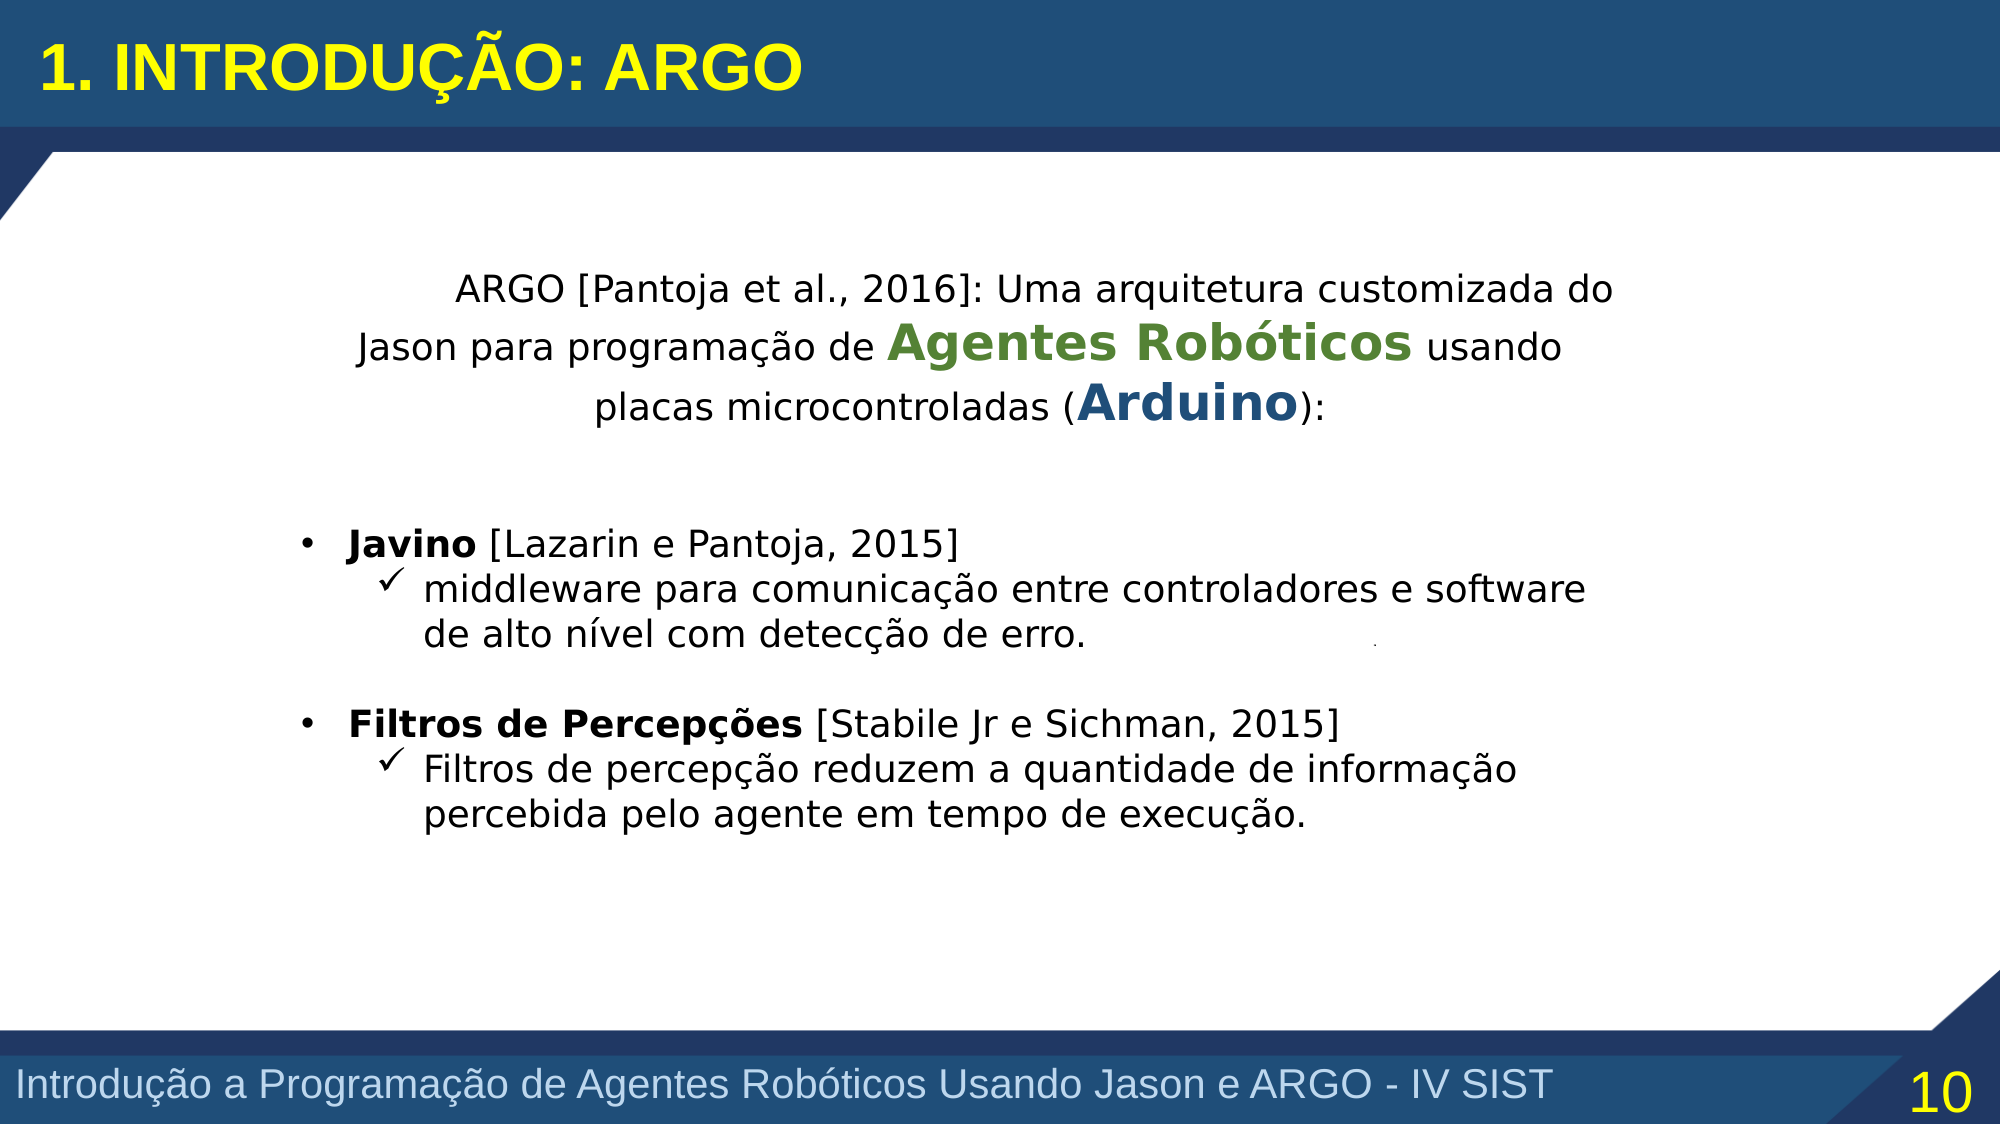

1. INTRODUÇÃO: ARGO
	ARGO [Pantoja et al., 2016]: Uma arquitetura customizada do Jason para programação de Agentes Robóticos usando placas microcontroladas (Arduino):

Javino [Lazarin e Pantoja, 2015]
middleware para comunicação entre controladores e software de alto nível com detecção de erro.

Filtros de Percepções [Stabile Jr e Sichman, 2015]
Filtros de percepção reduzem a quantidade de informação percebida pelo agente em tempo de execução.